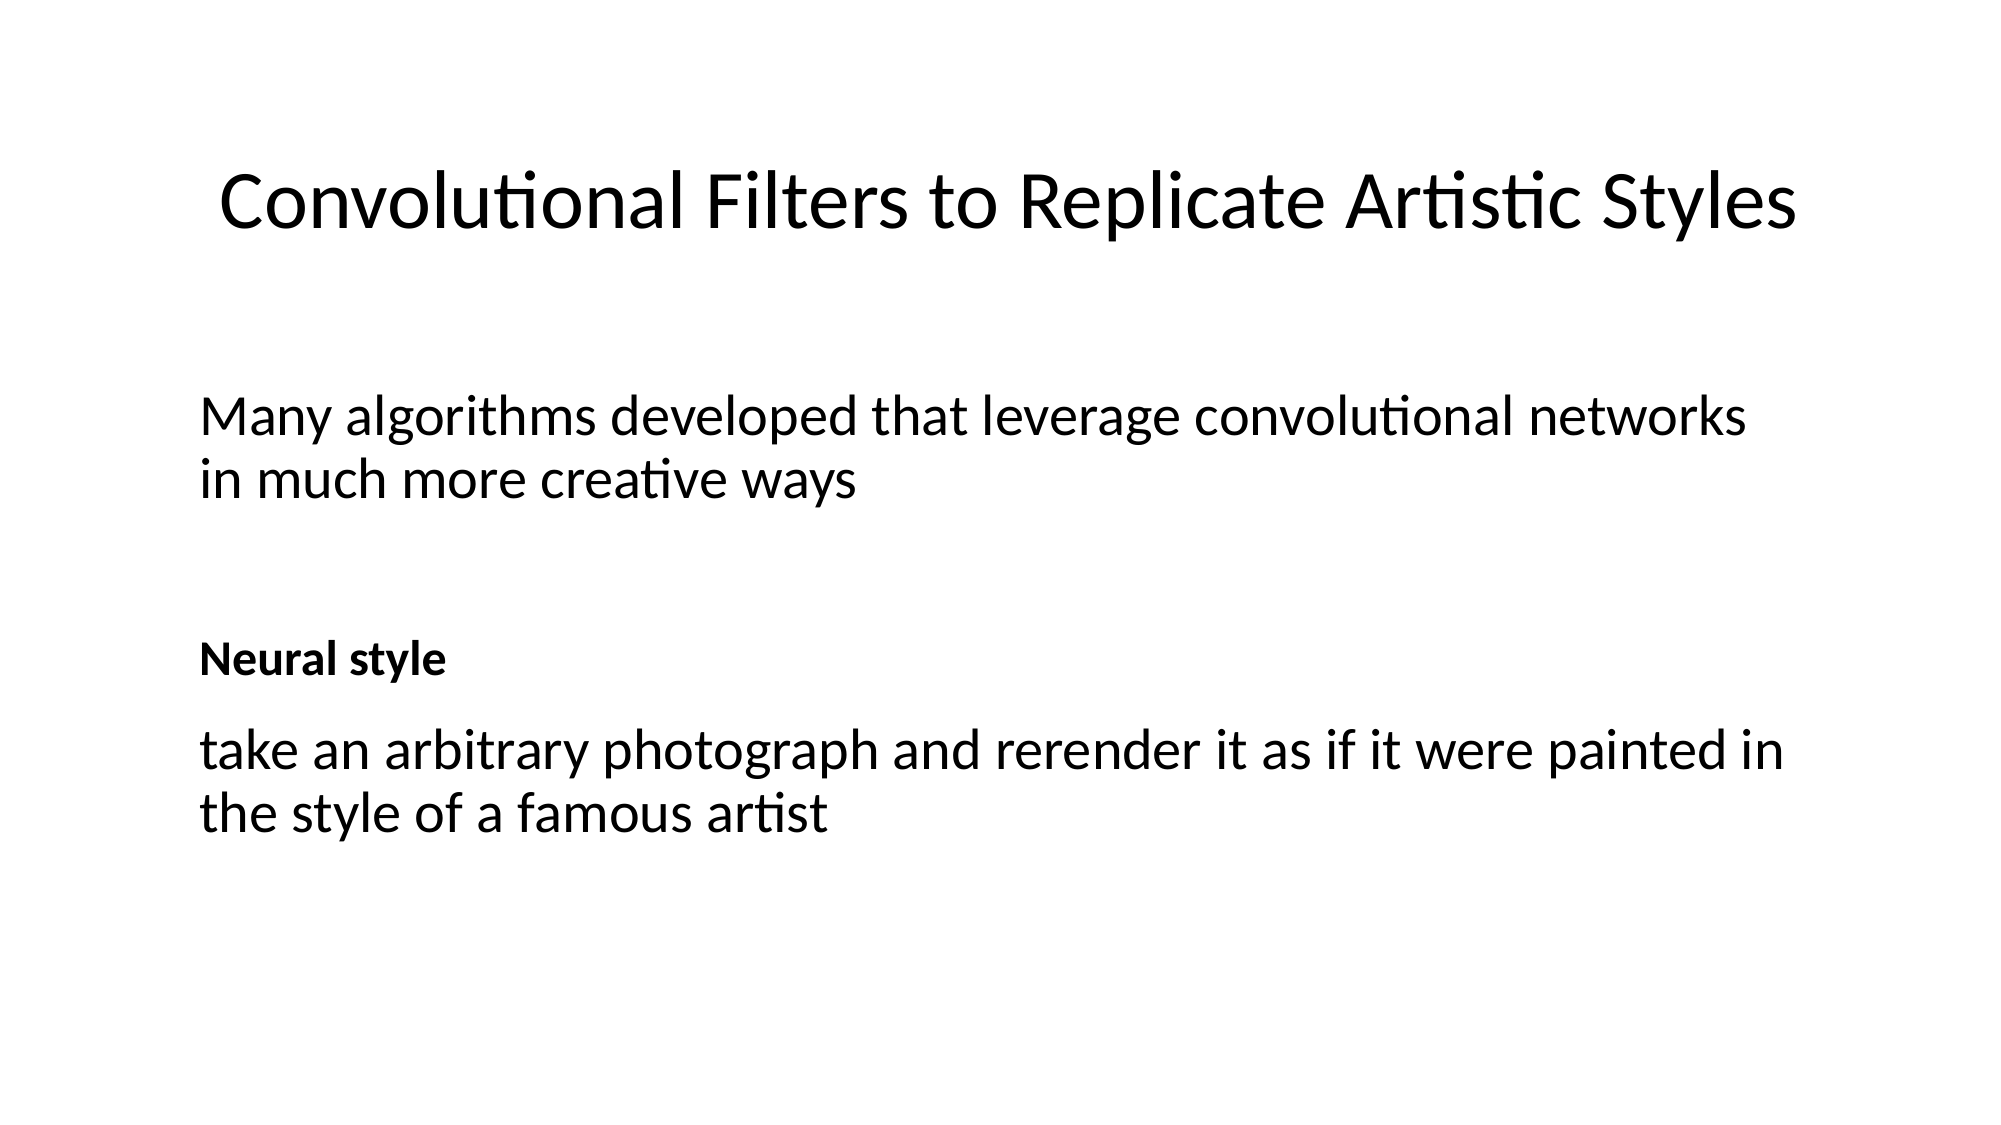

# Convolutional Filters to Replicate Artistic Styles
Many algorithms developed that leverage convolutional networks in much more creative ways

Neural style
take an arbitrary photograph and rerender it as if it were painted in the style of a famous artist